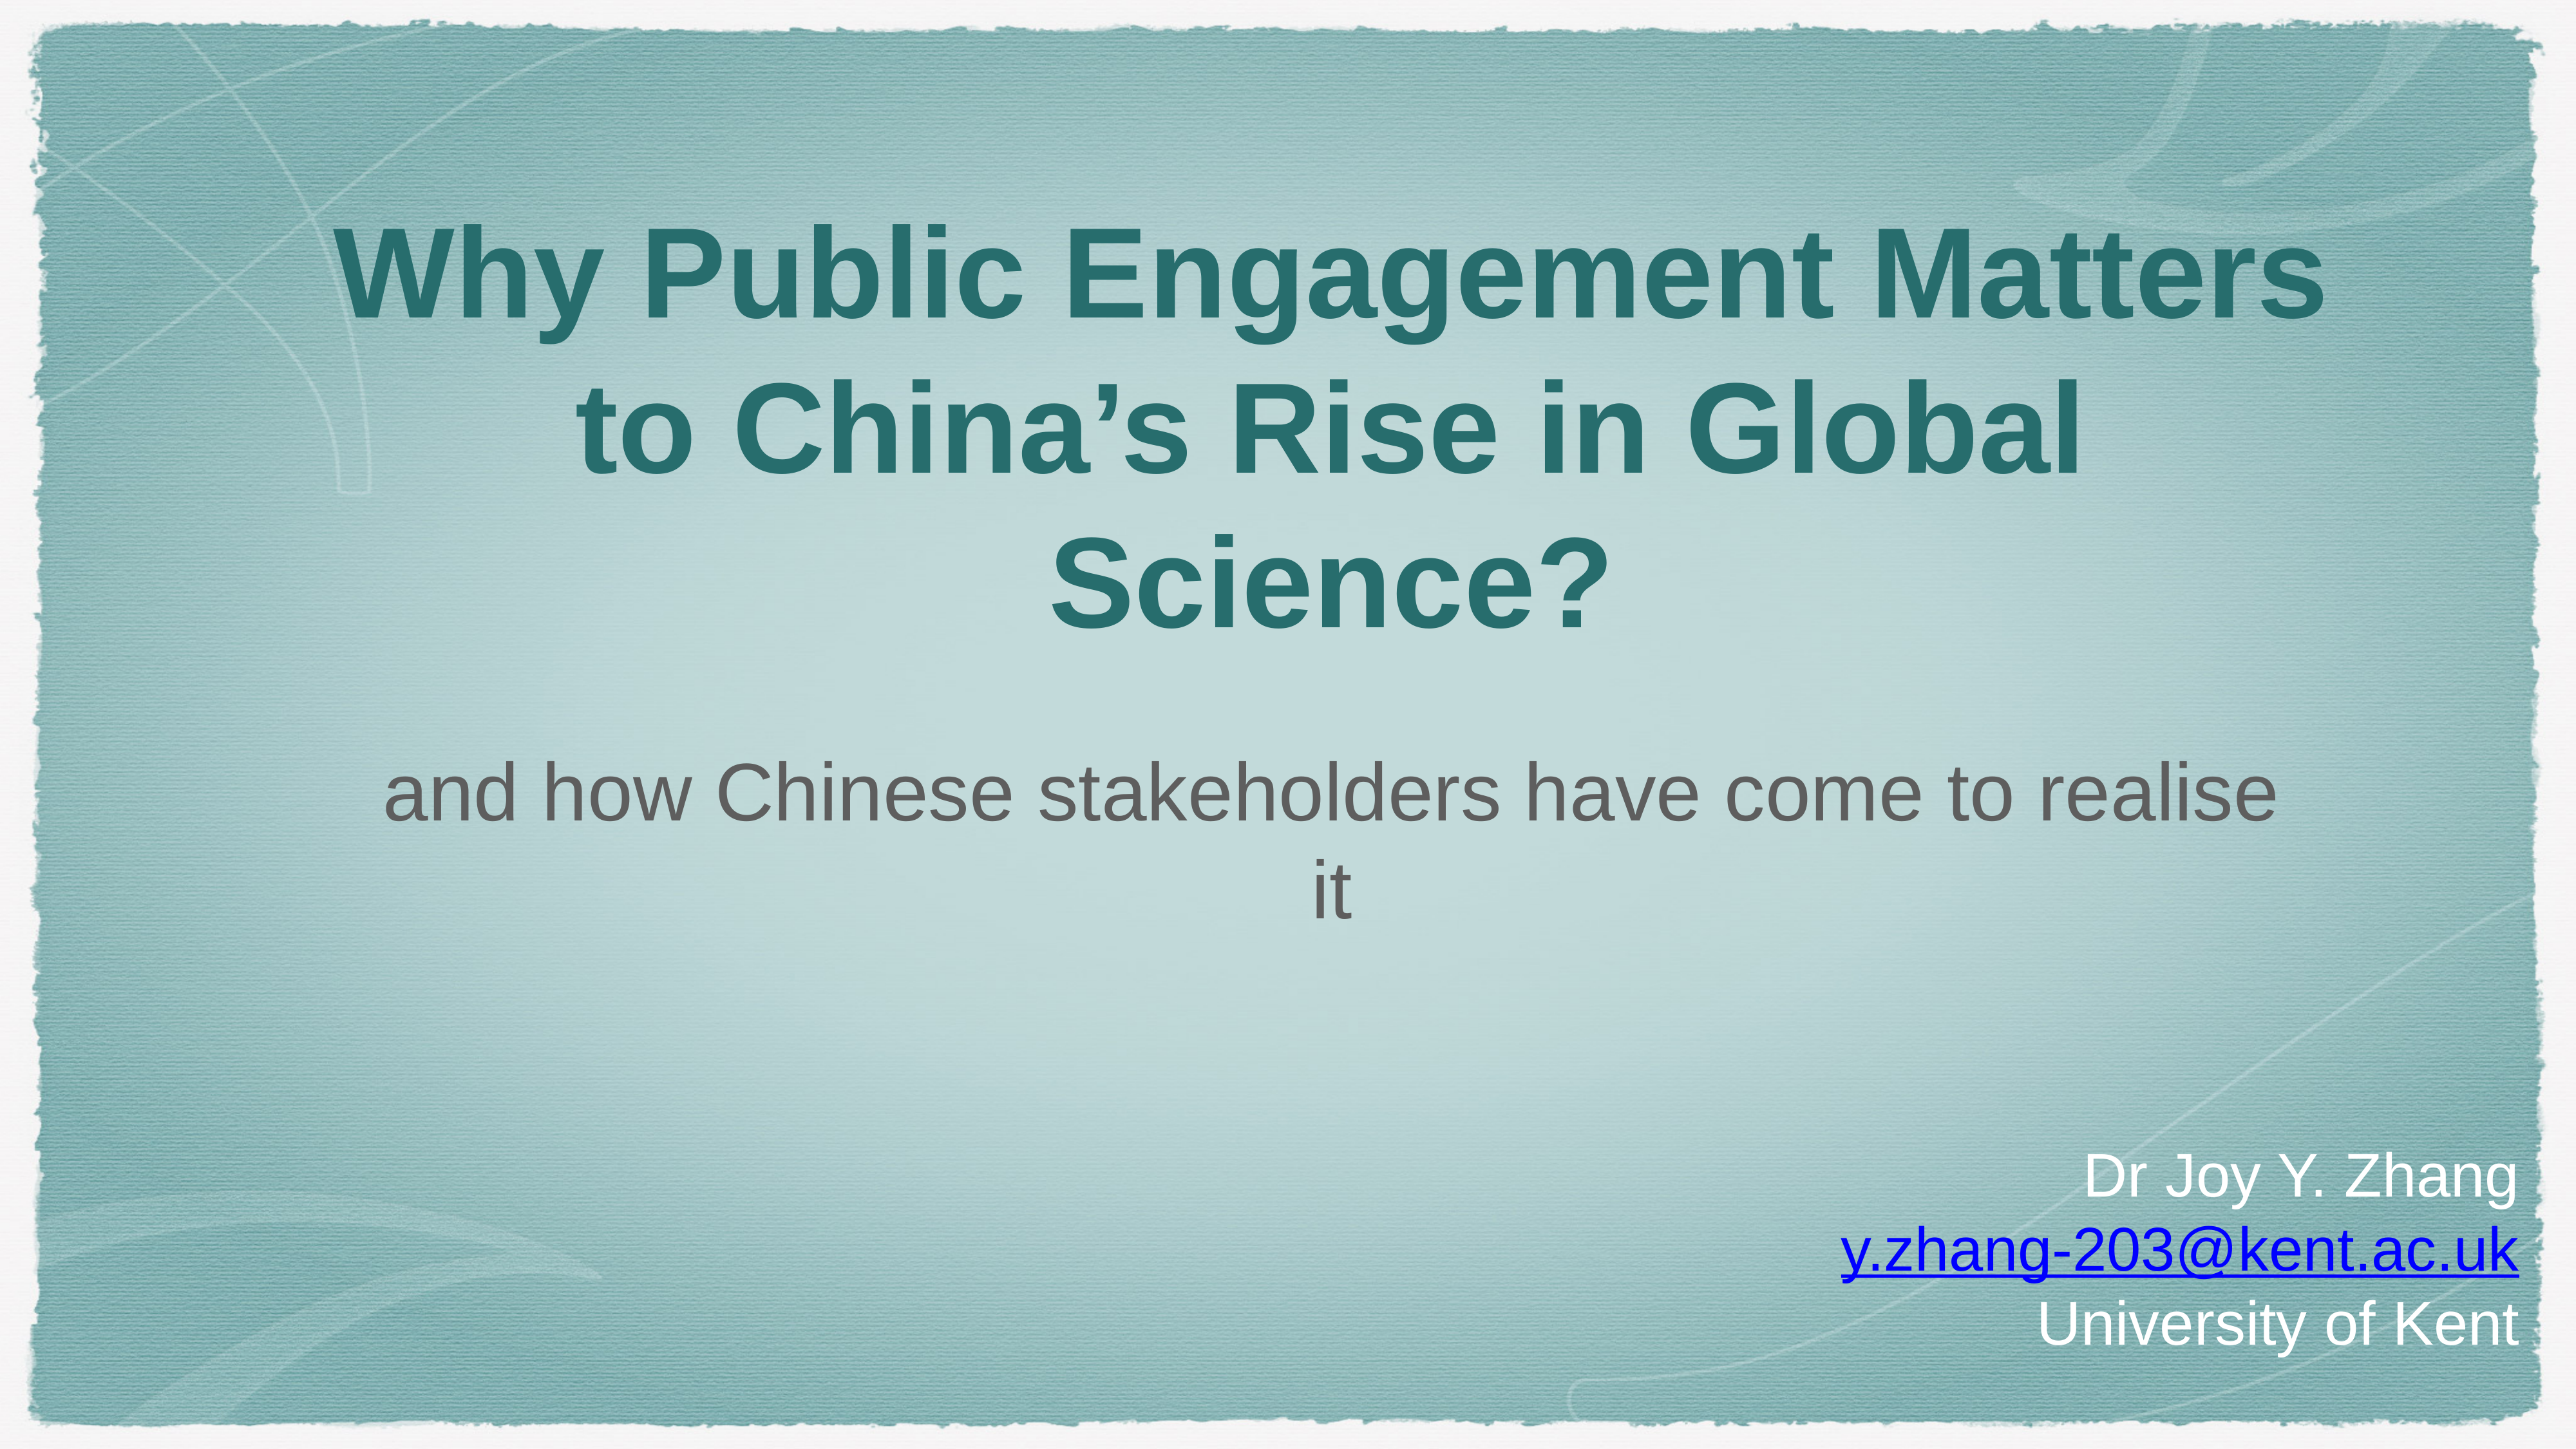

# Why Public Engagement Matters to China’s Rise in Global Science?
and how Chinese stakeholders have come to realise it
Dr Joy Y. Zhang
y.zhang-203@kent.ac.uk
University of Kent